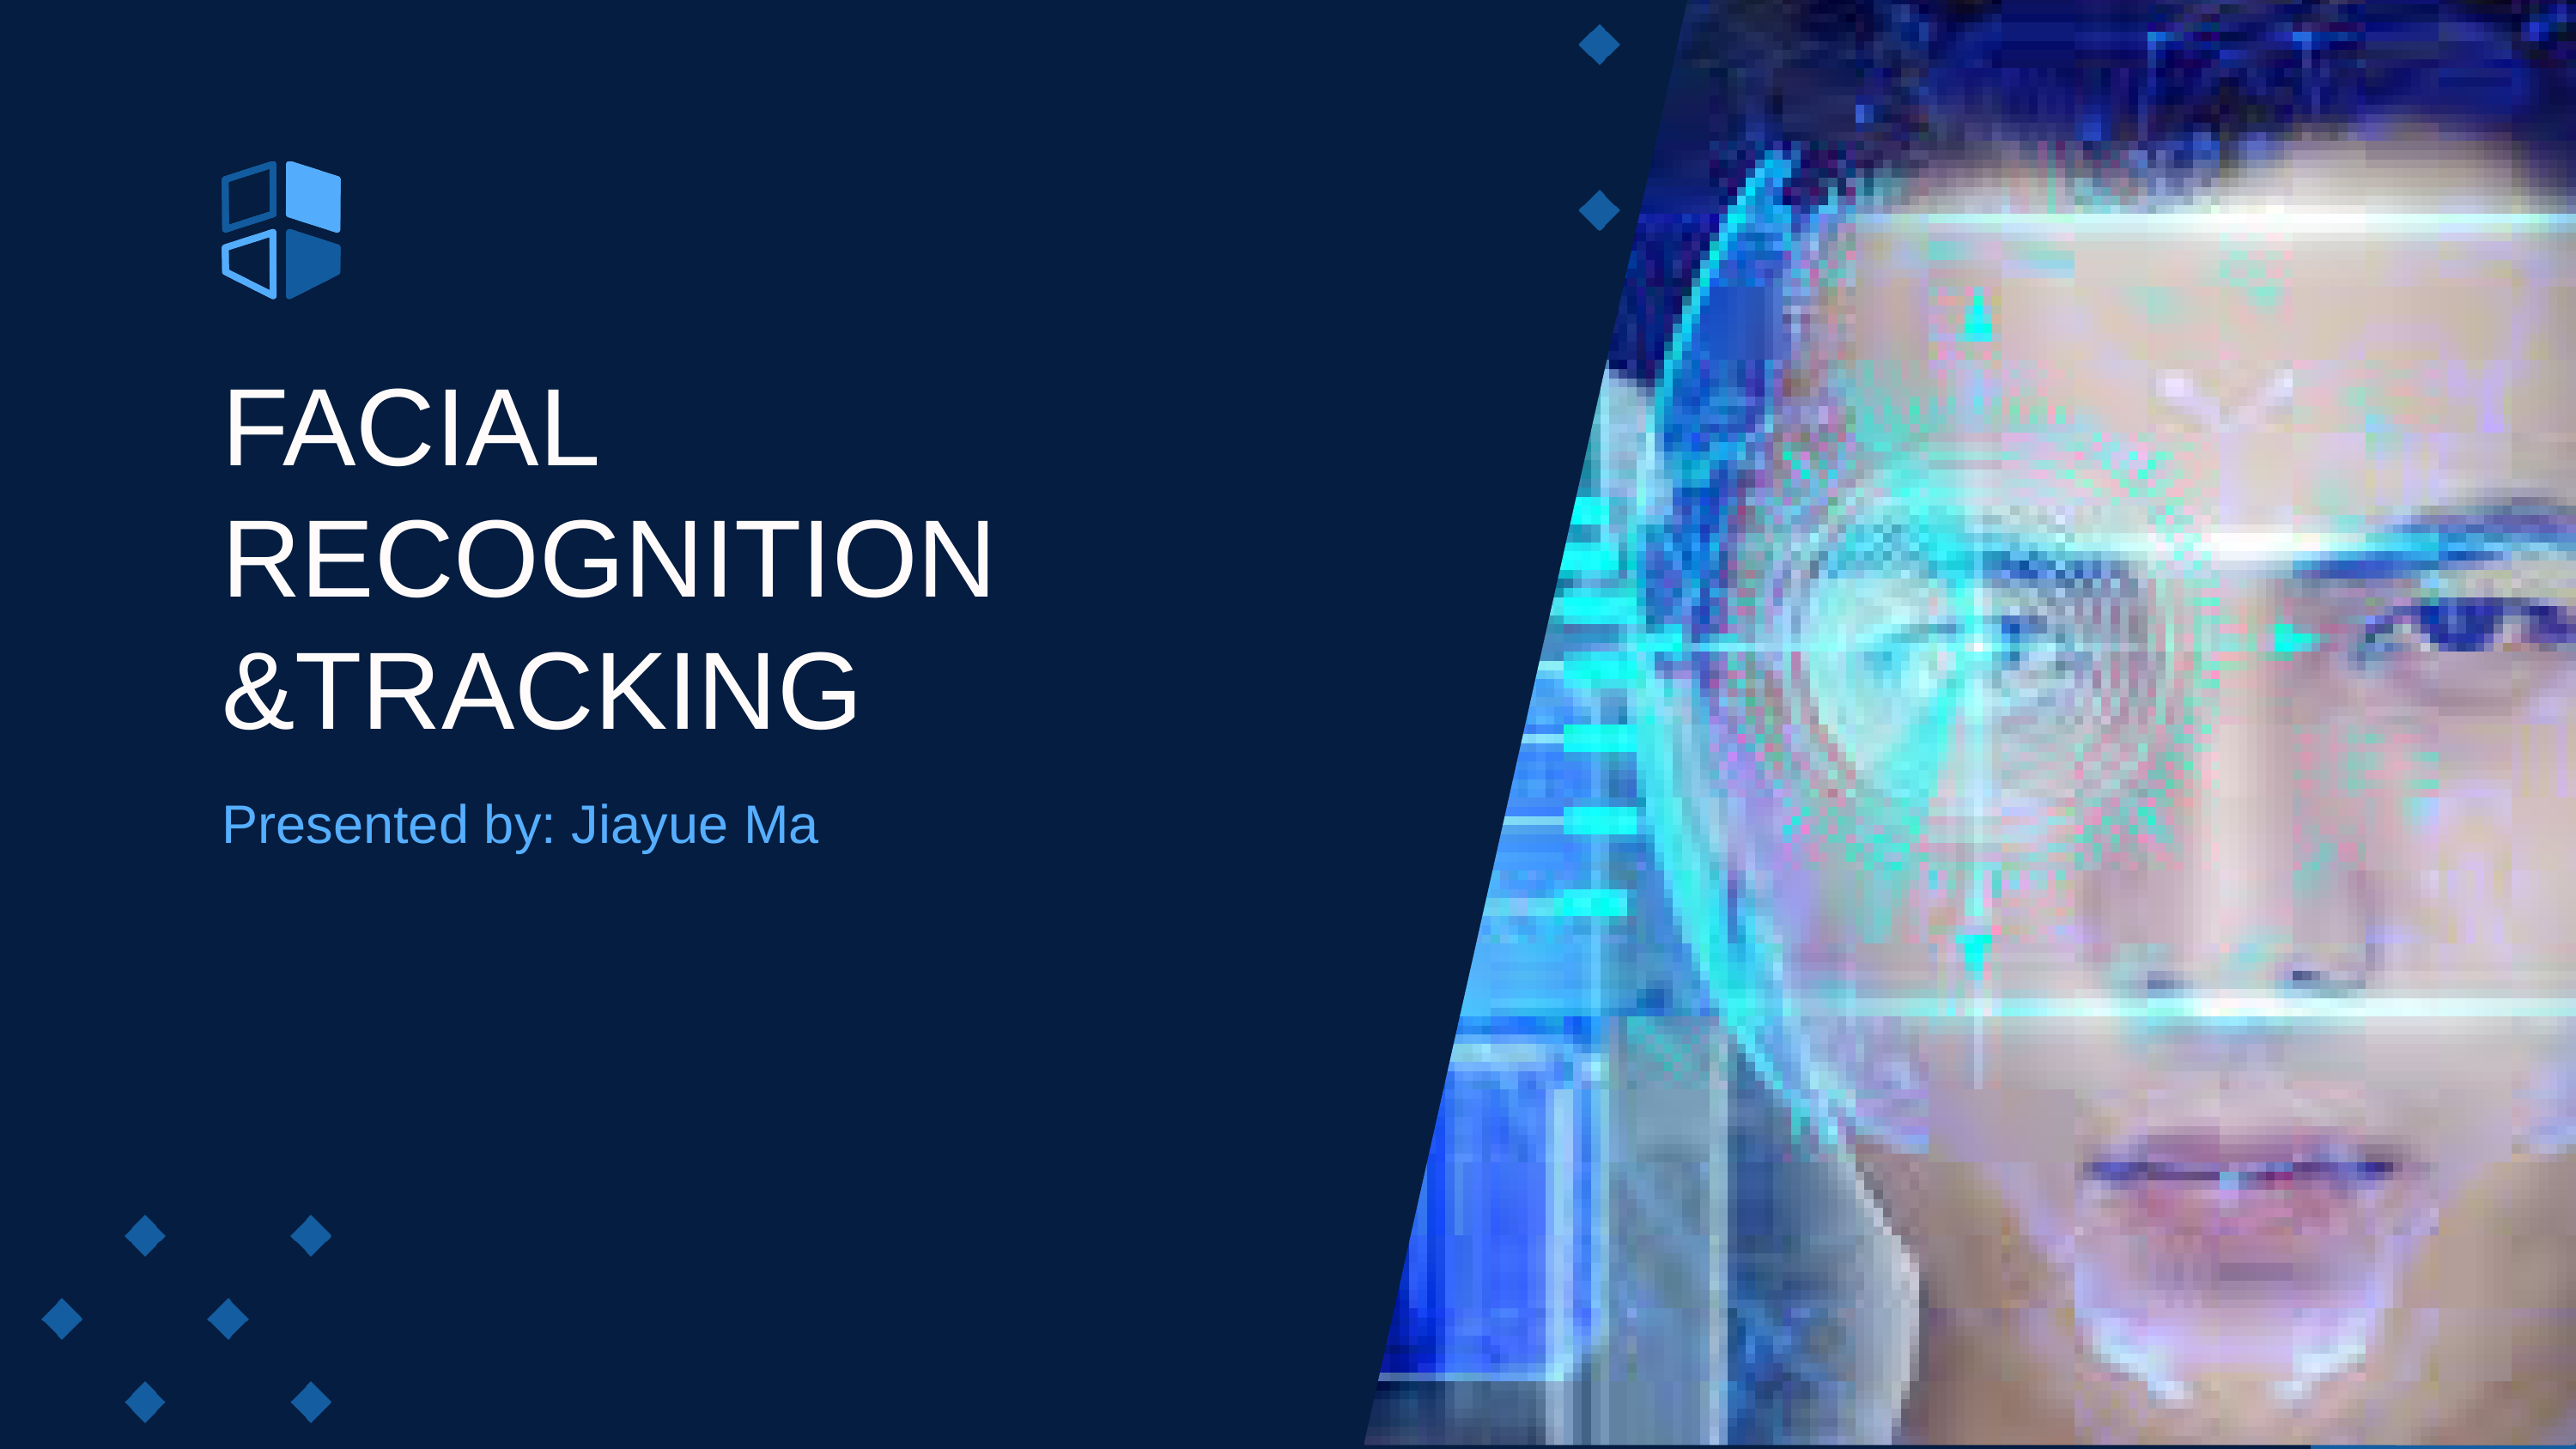

FACIAL RECOGNITION &TRACKING

Presented by: Jiayue Ma